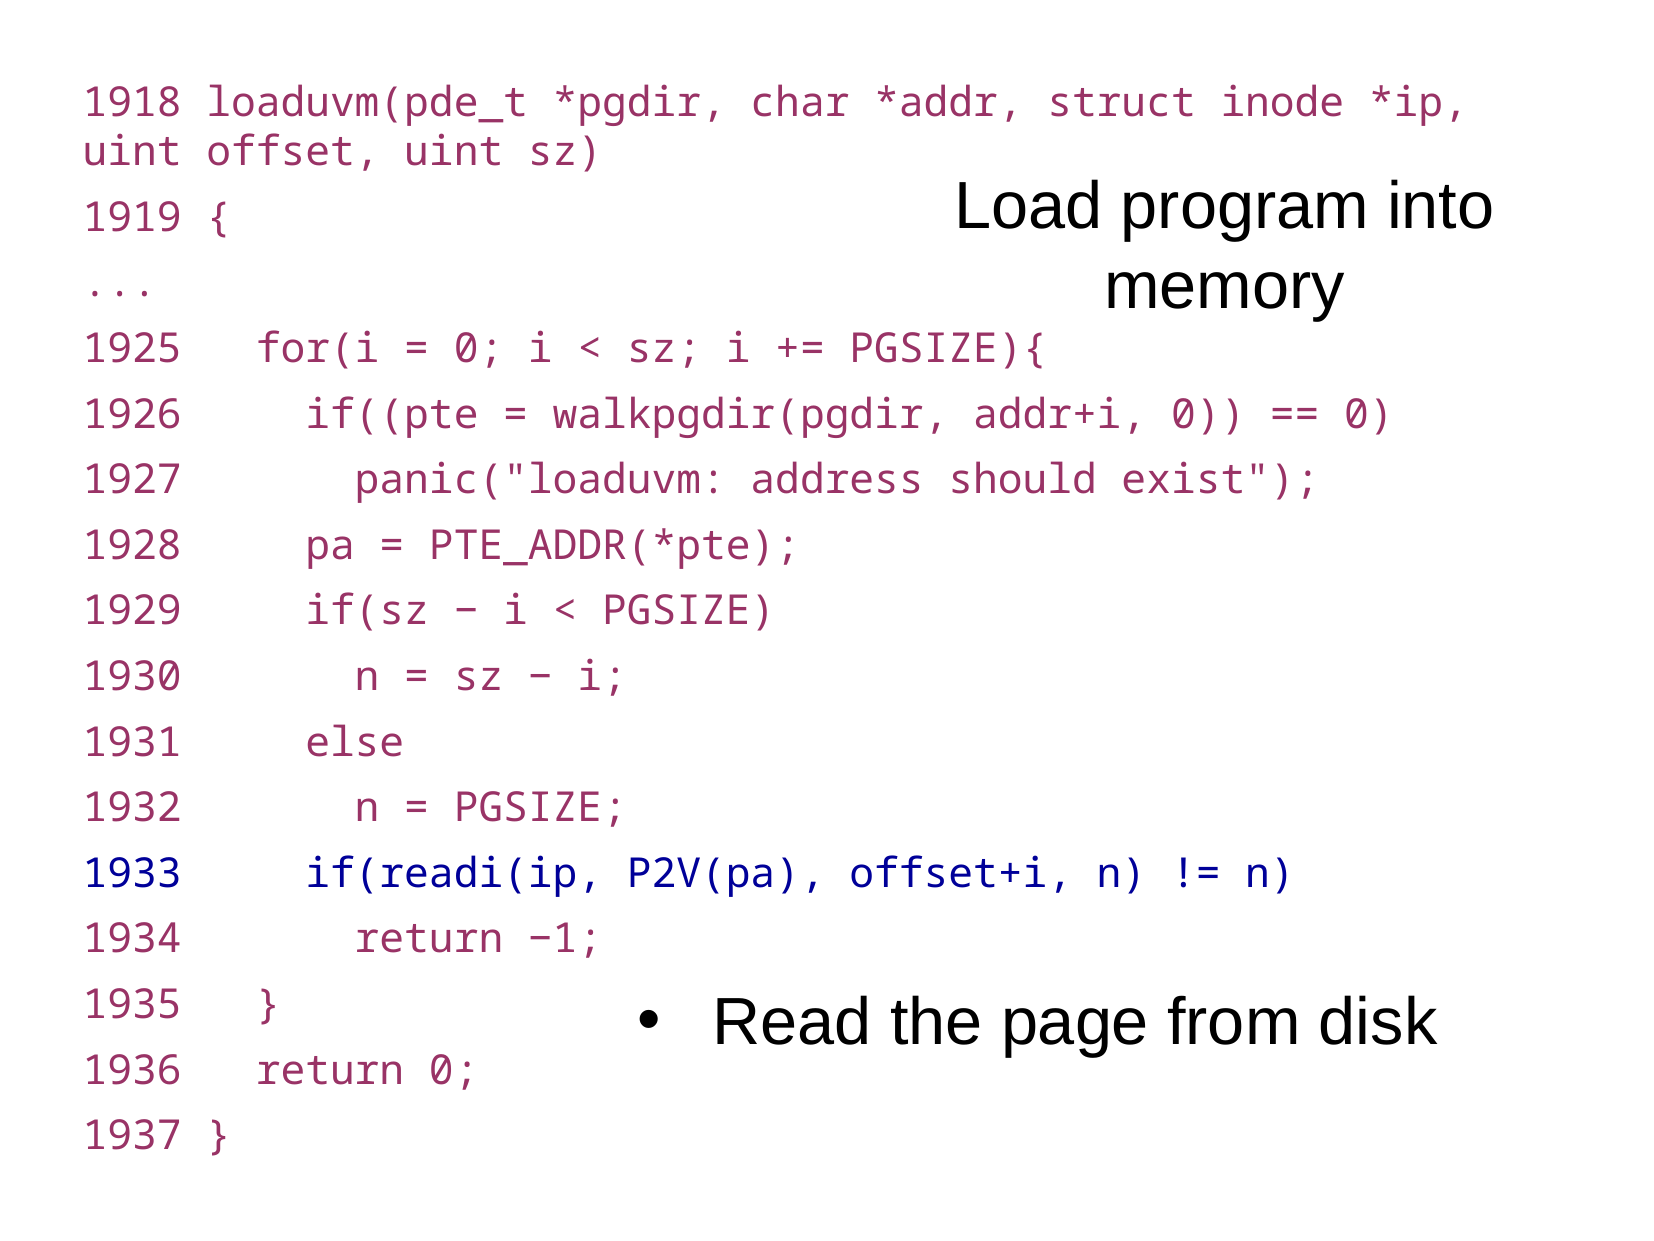

1918 loaduvm(pde_t *pgdir, char *addr, struct inode *ip, uint offset, uint sz)
1919 {
...
1925   for(i = 0; i < sz; i += PGSIZE){
1926     if((pte = walkpgdir(pgdir, addr+i, 0)) == 0)
1927       panic("loaduvm: address should exist");
1928     pa = PTE_ADDR(*pte);
1929     if(sz − i < PGSIZE)
1930       n = sz − i;
1931     else
1932       n = PGSIZE;
1933     if(readi(ip, P2V(pa), offset+i, n) != n)
1934       return −1;
1935   }
1936   return 0;
1937 }
Load program into memory
Read the page from disk